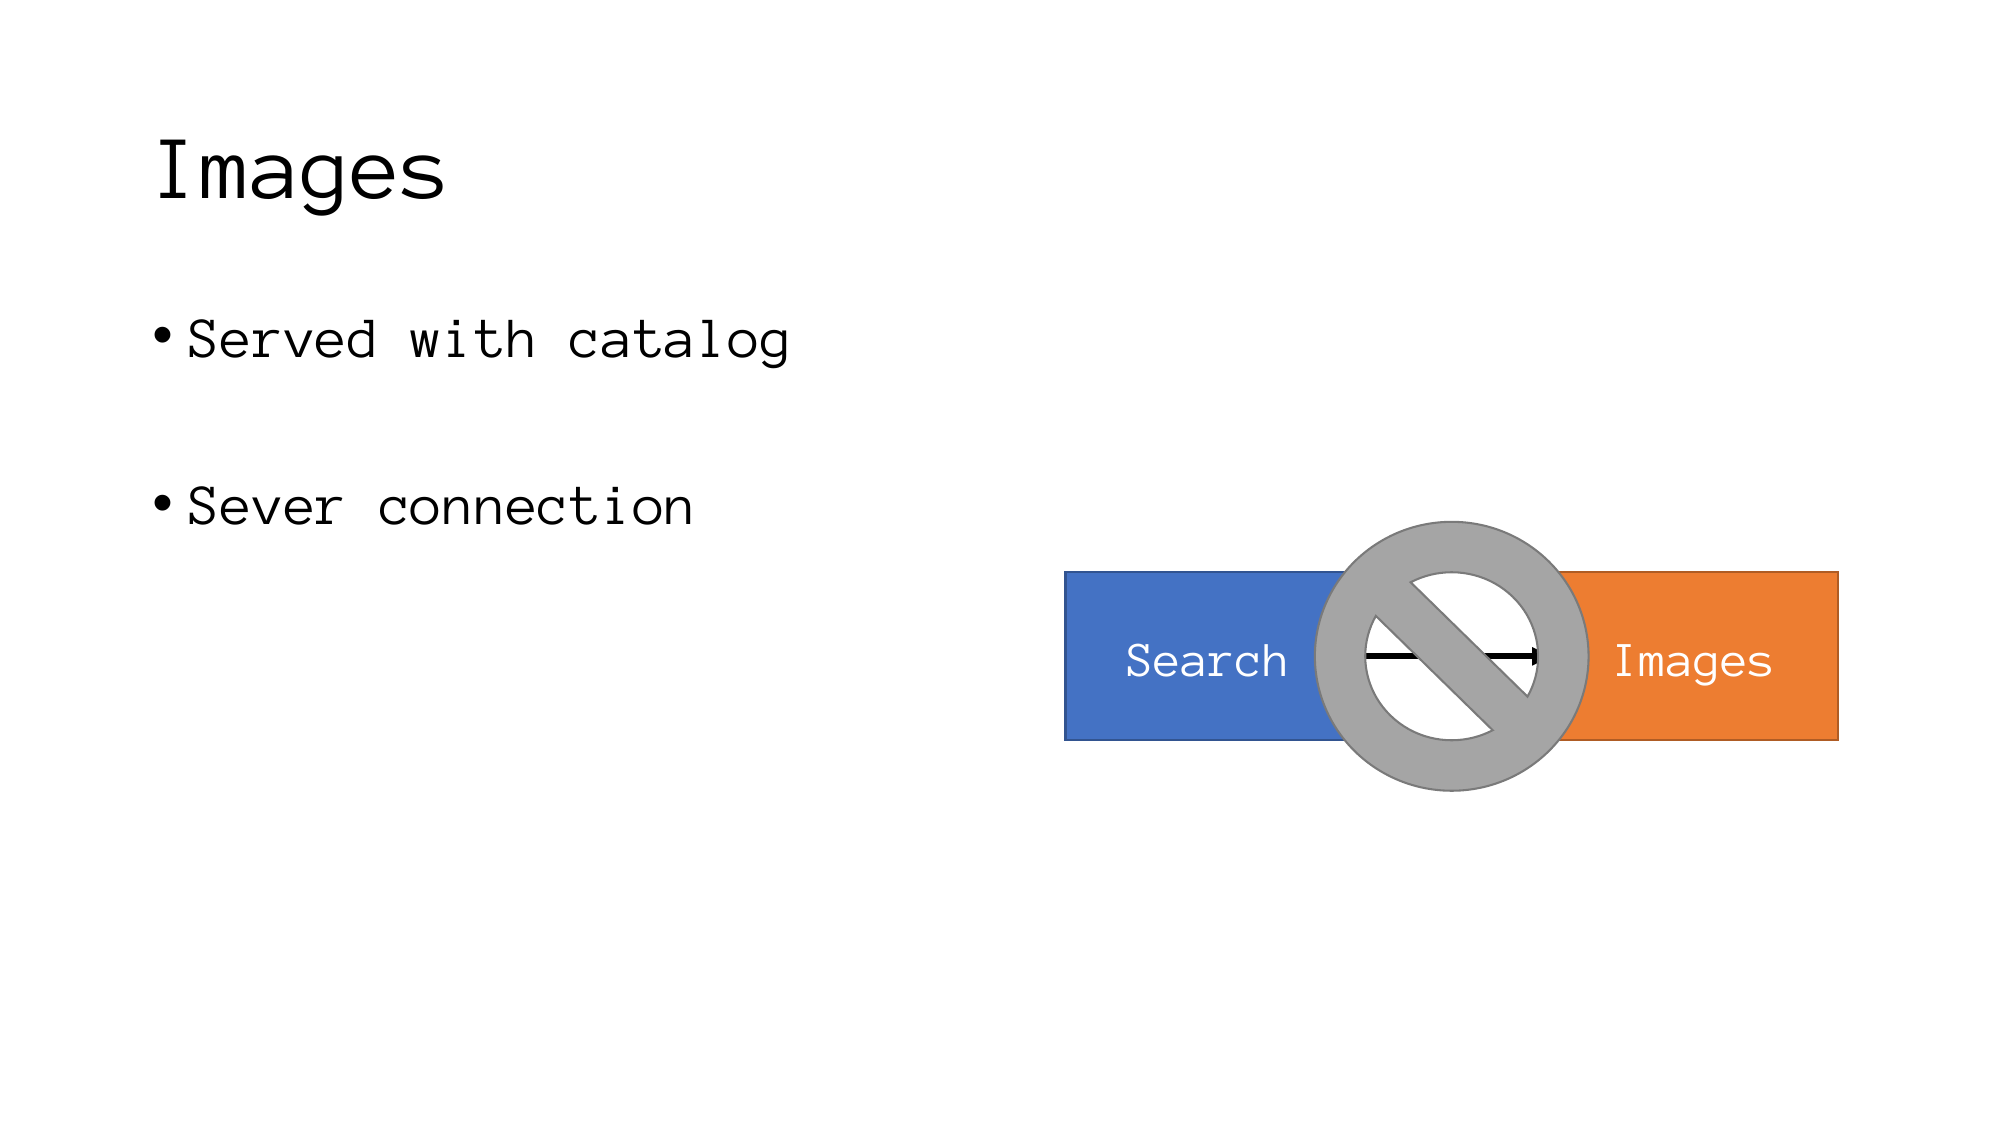

# Images
Served with catalog

Sever connection

Search
Images